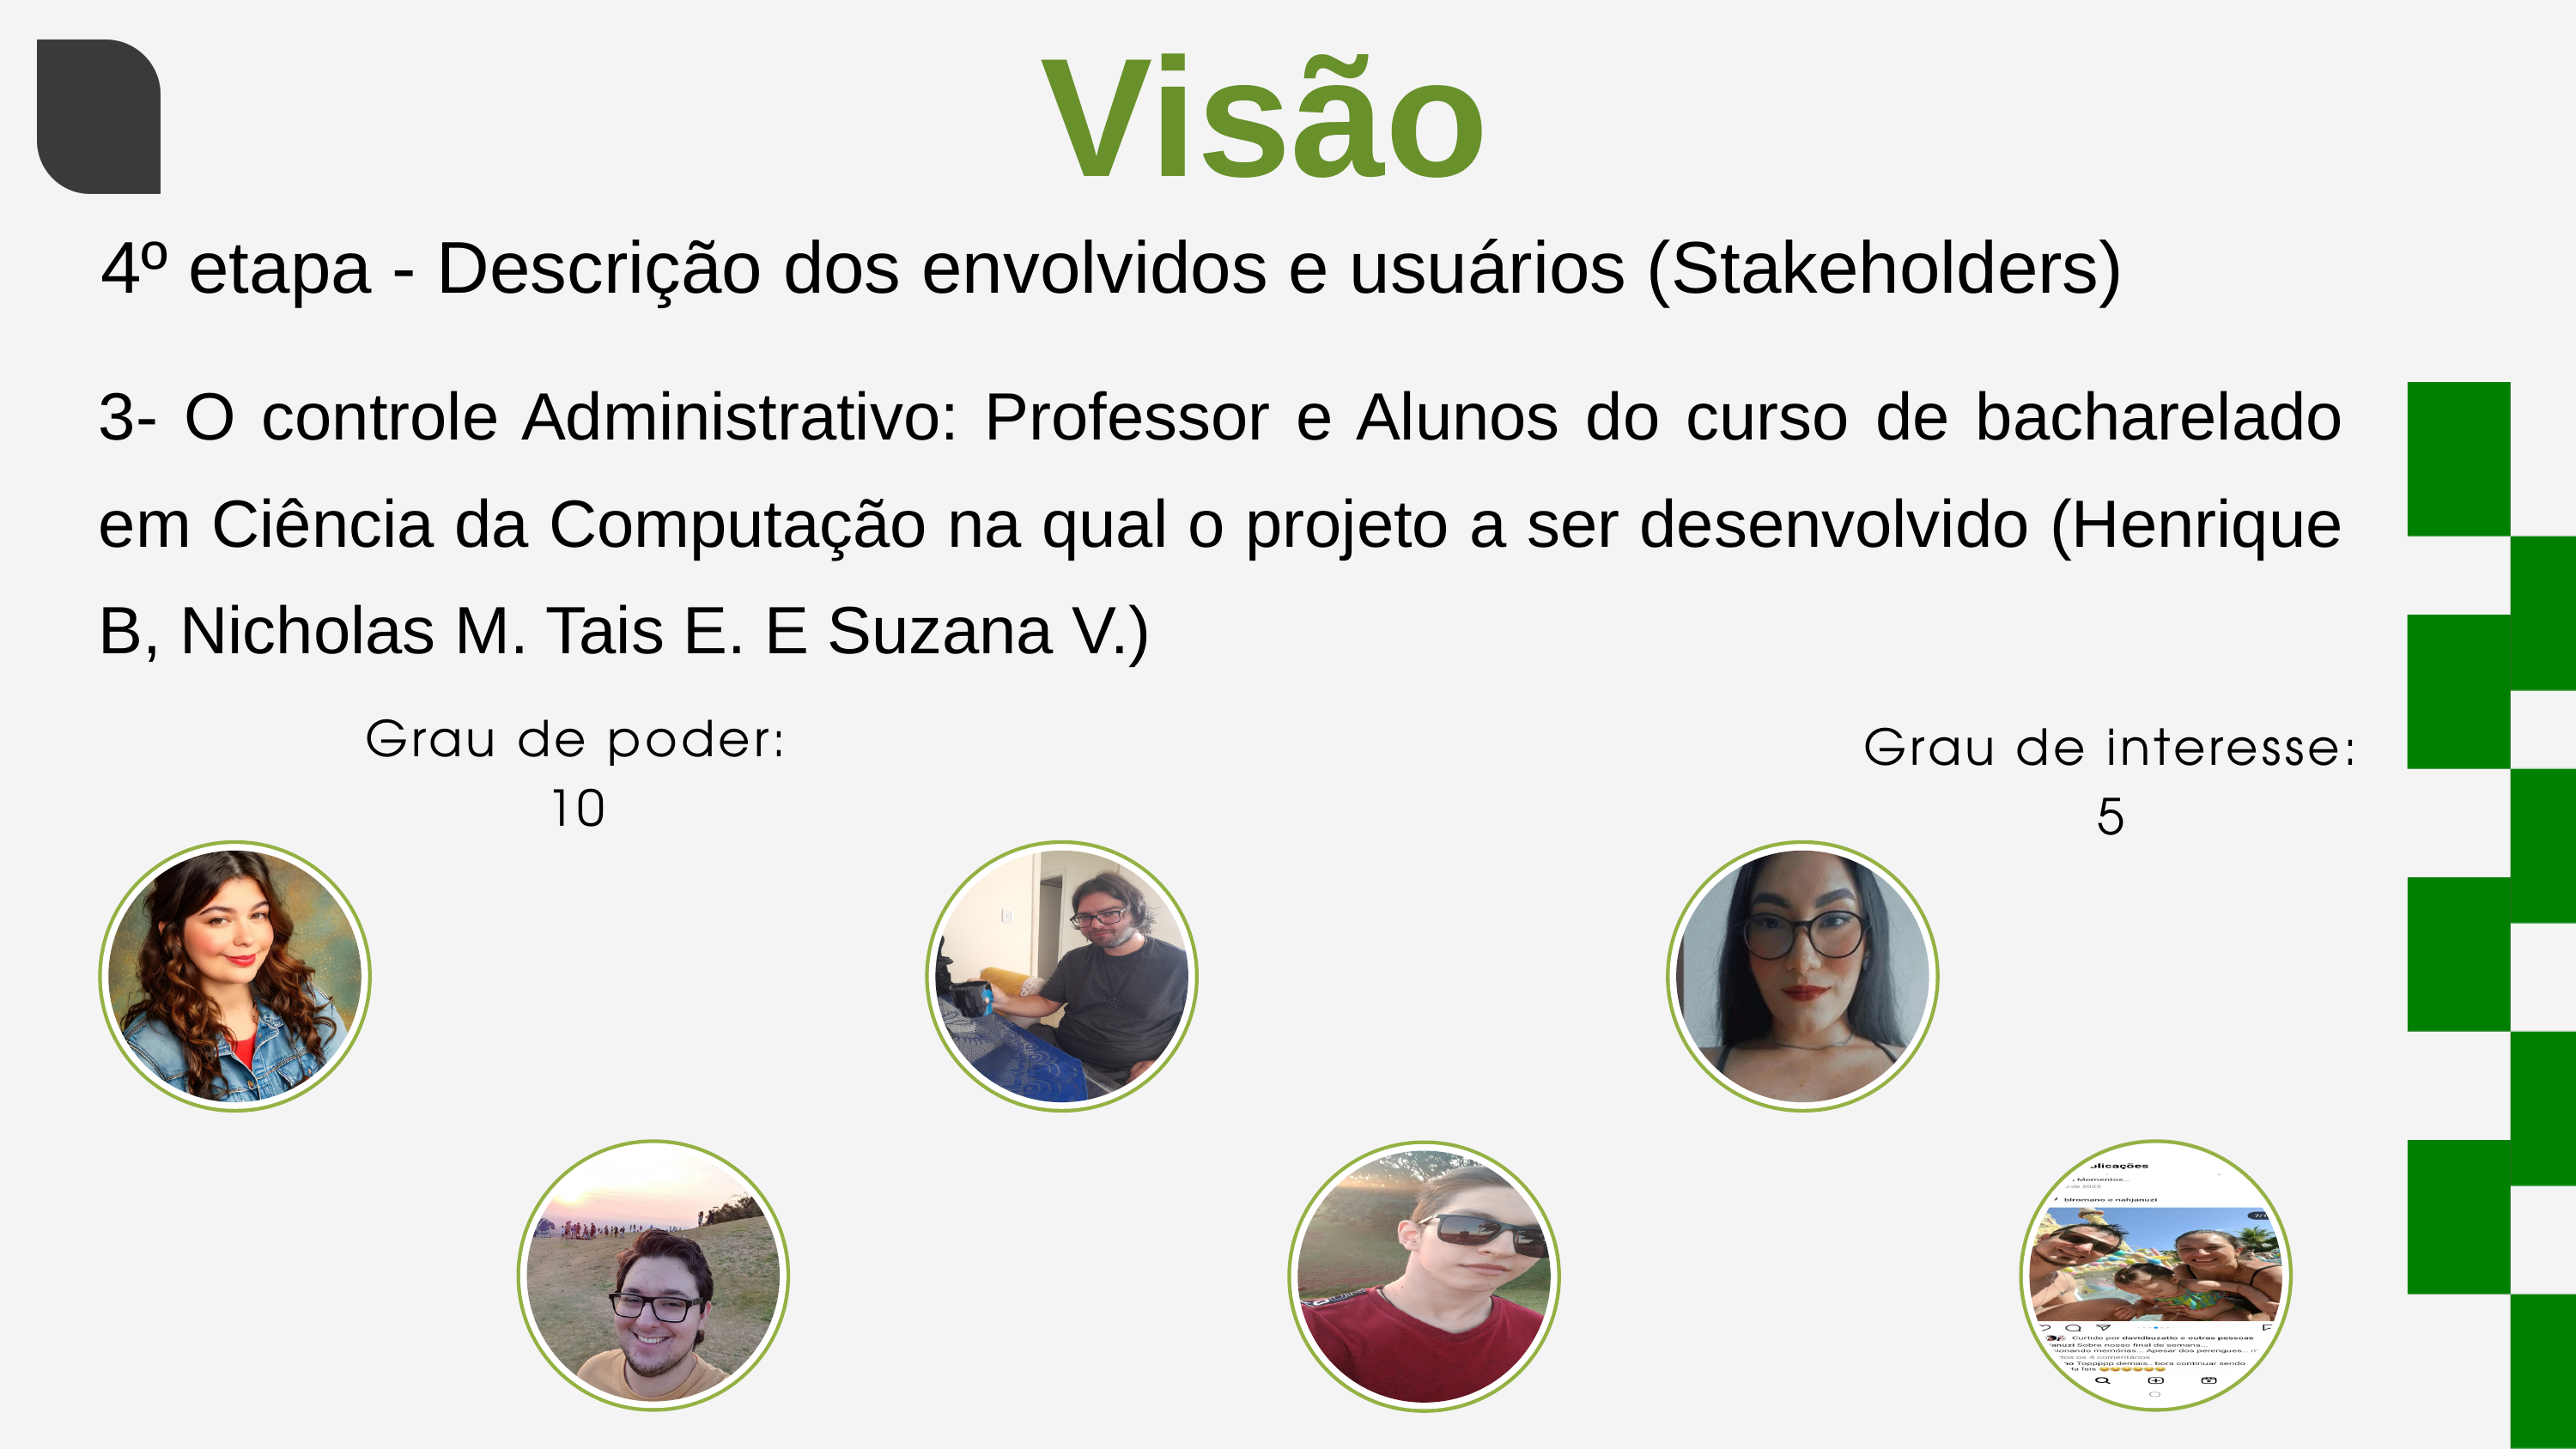

Visão
4º etapa - Descrição dos envolvidos e usuários (Stakeholders)

3- O controle Administrativo: Professor e Alunos do curso de bacharelado em Ciência da Computação na qual o projeto a ser desenvolvido (Henrique B, Nicholas M. Tais E. E Suzana V.)

Grau de poder:
10
Grau de interesse:
5